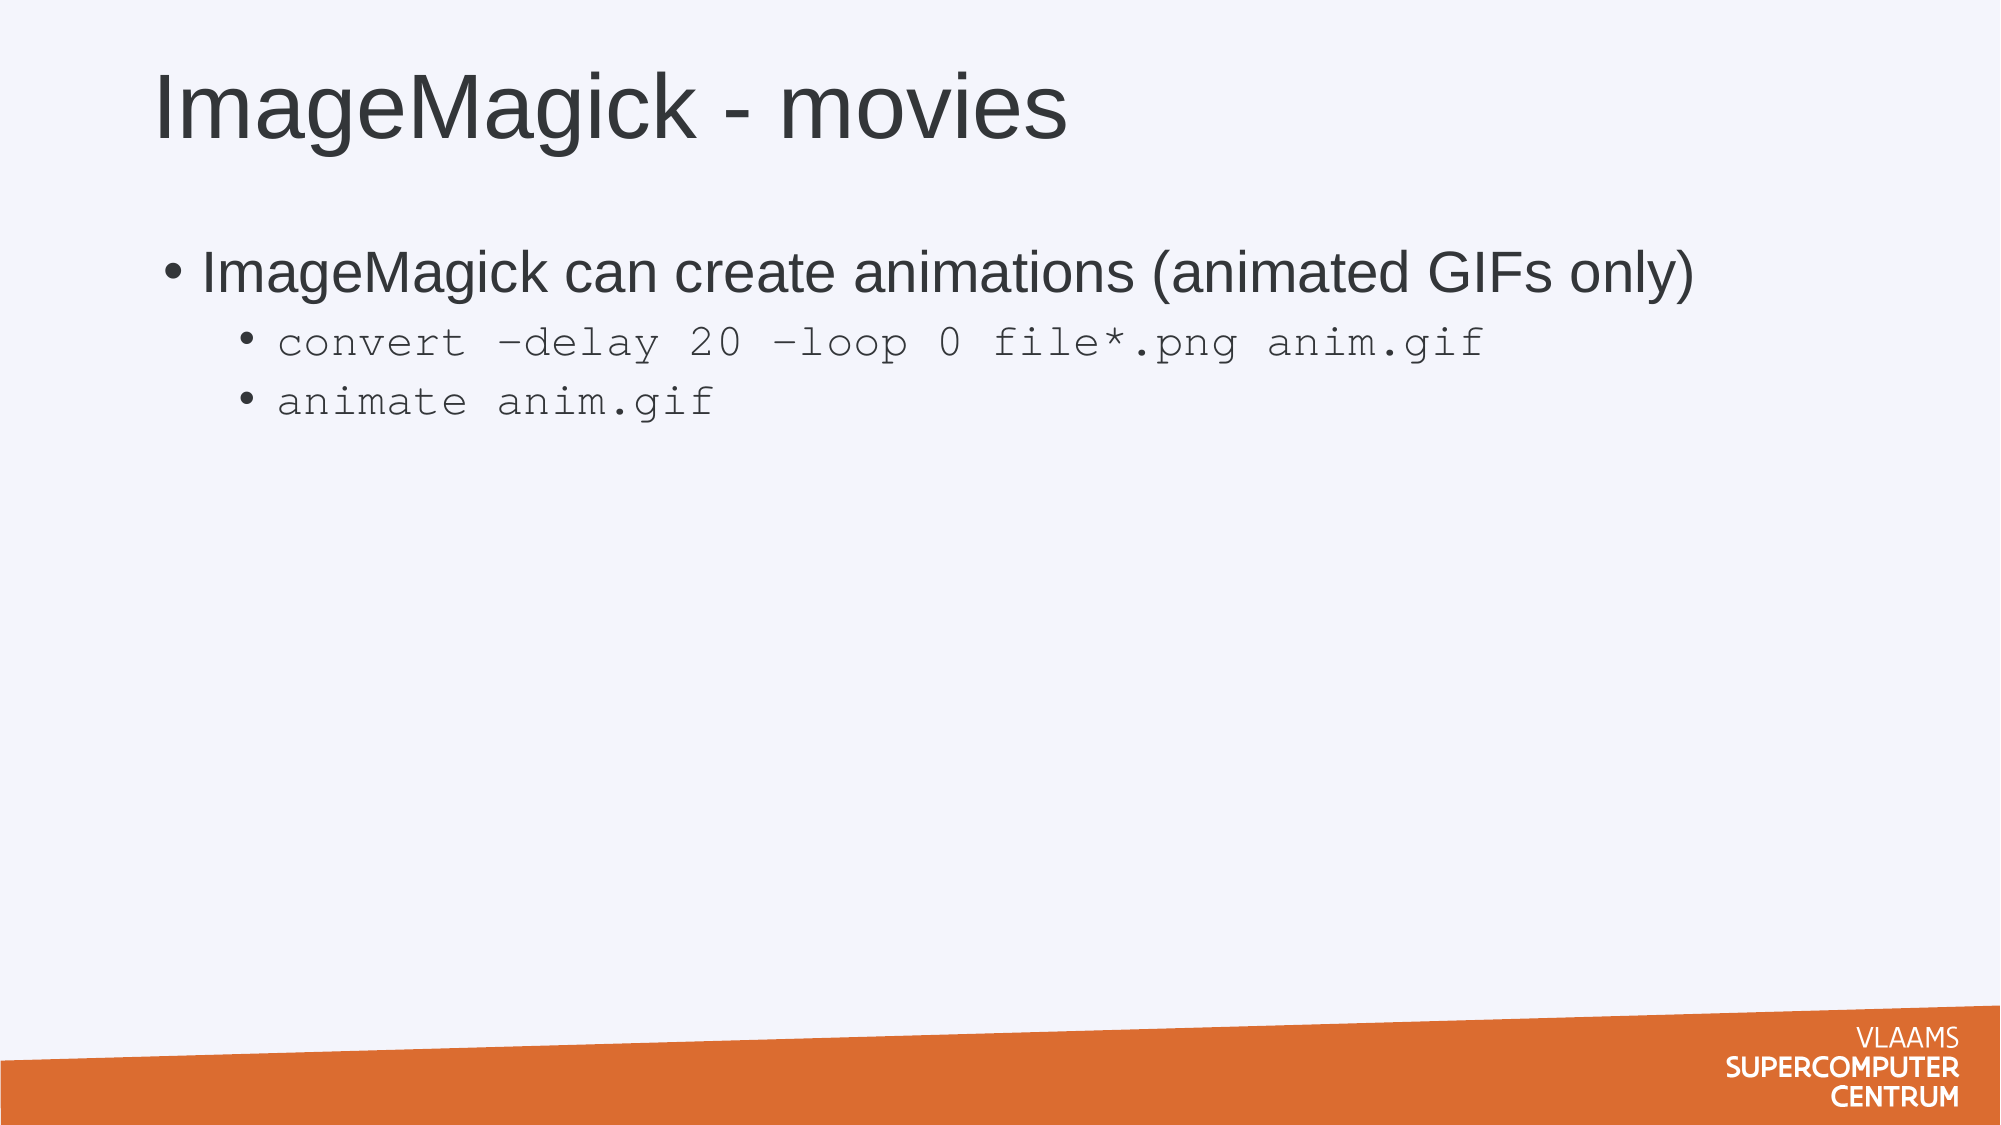

# ImageMagick - movies
ImageMagick can create animations (animated GIFs only)
convert -delay 20 –loop 0 file*.png anim.gif
animate anim.gif